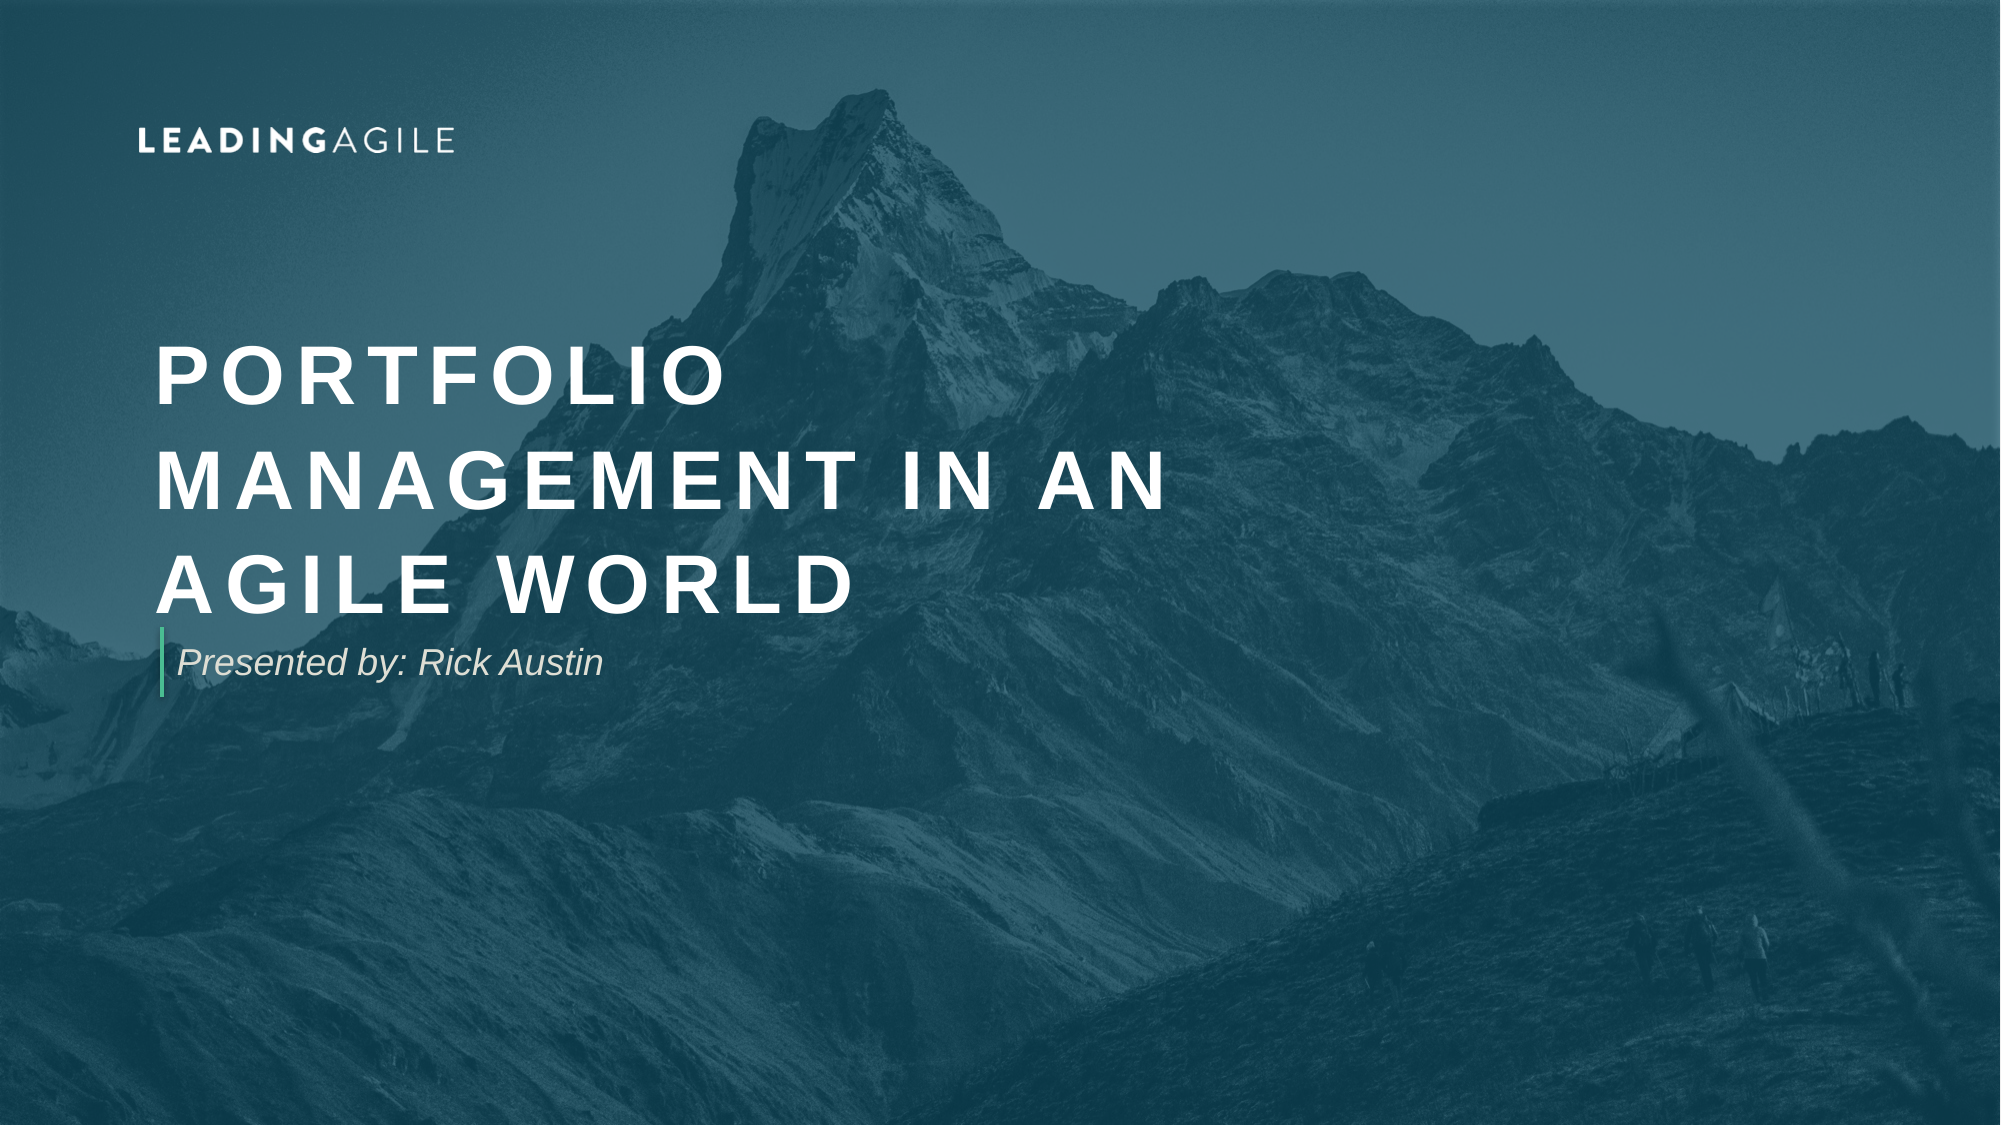

# Portfolio Management In An Agile World
Presented by: Rick Austin